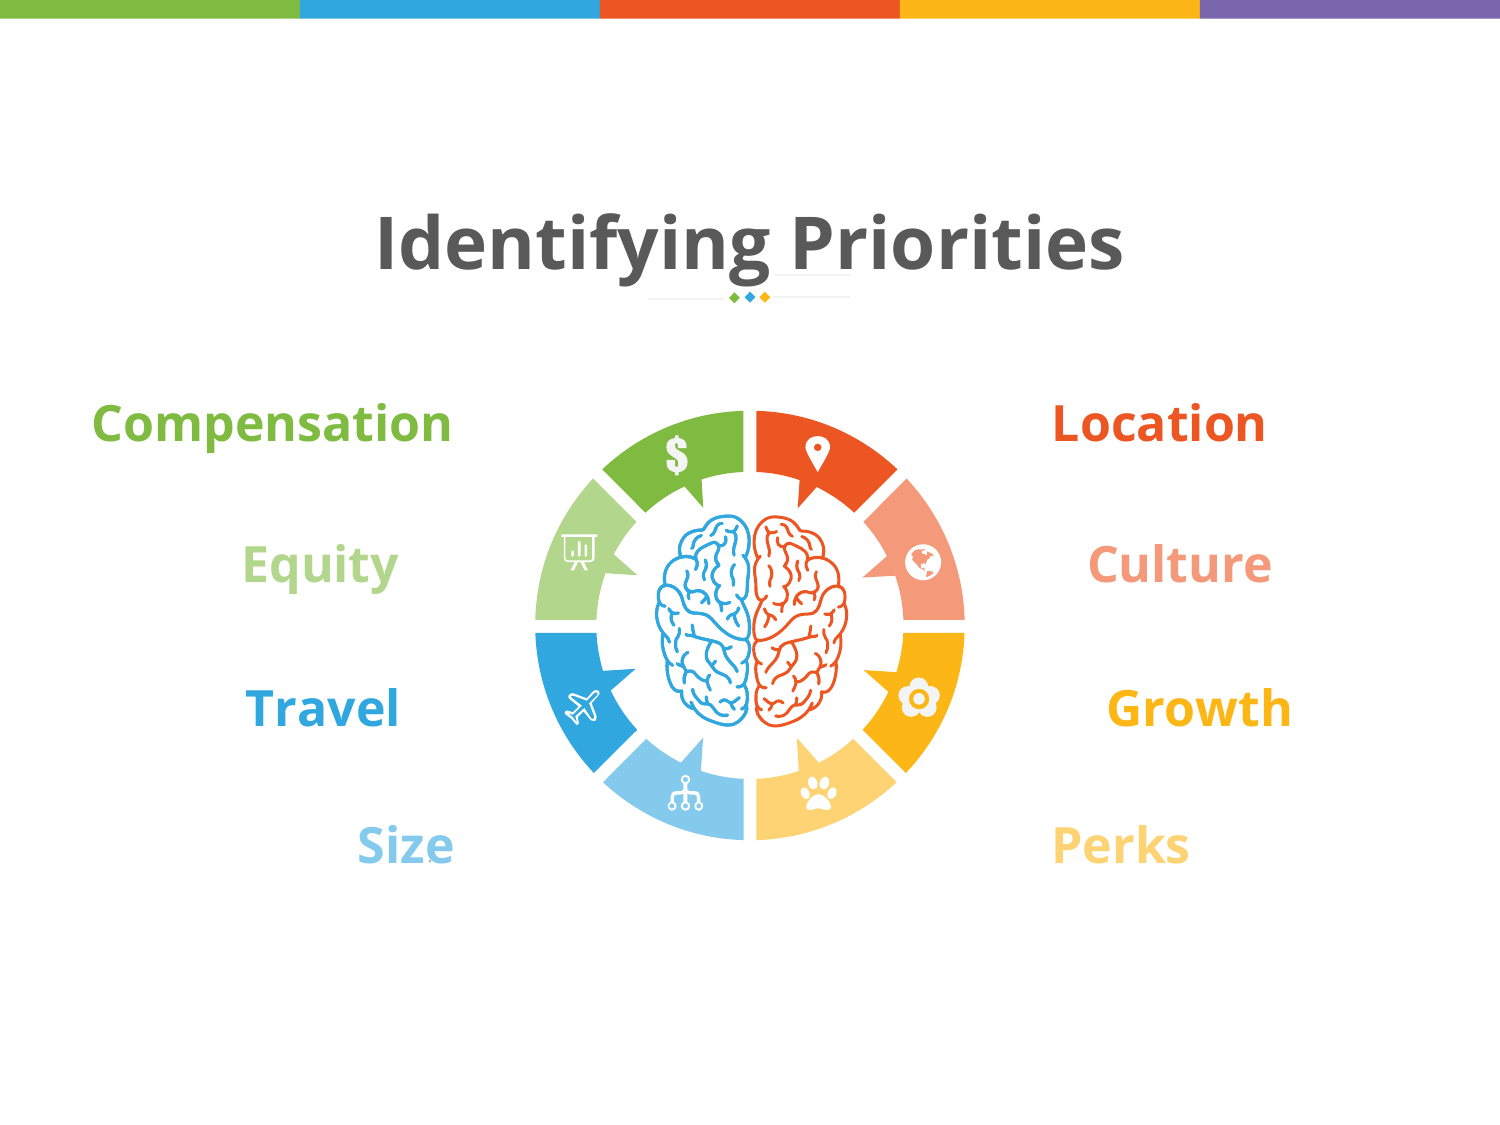

Identifying Priorities

Compensation
Location
.

Equity
Culture

Travel
Growth

Size
Perks
.